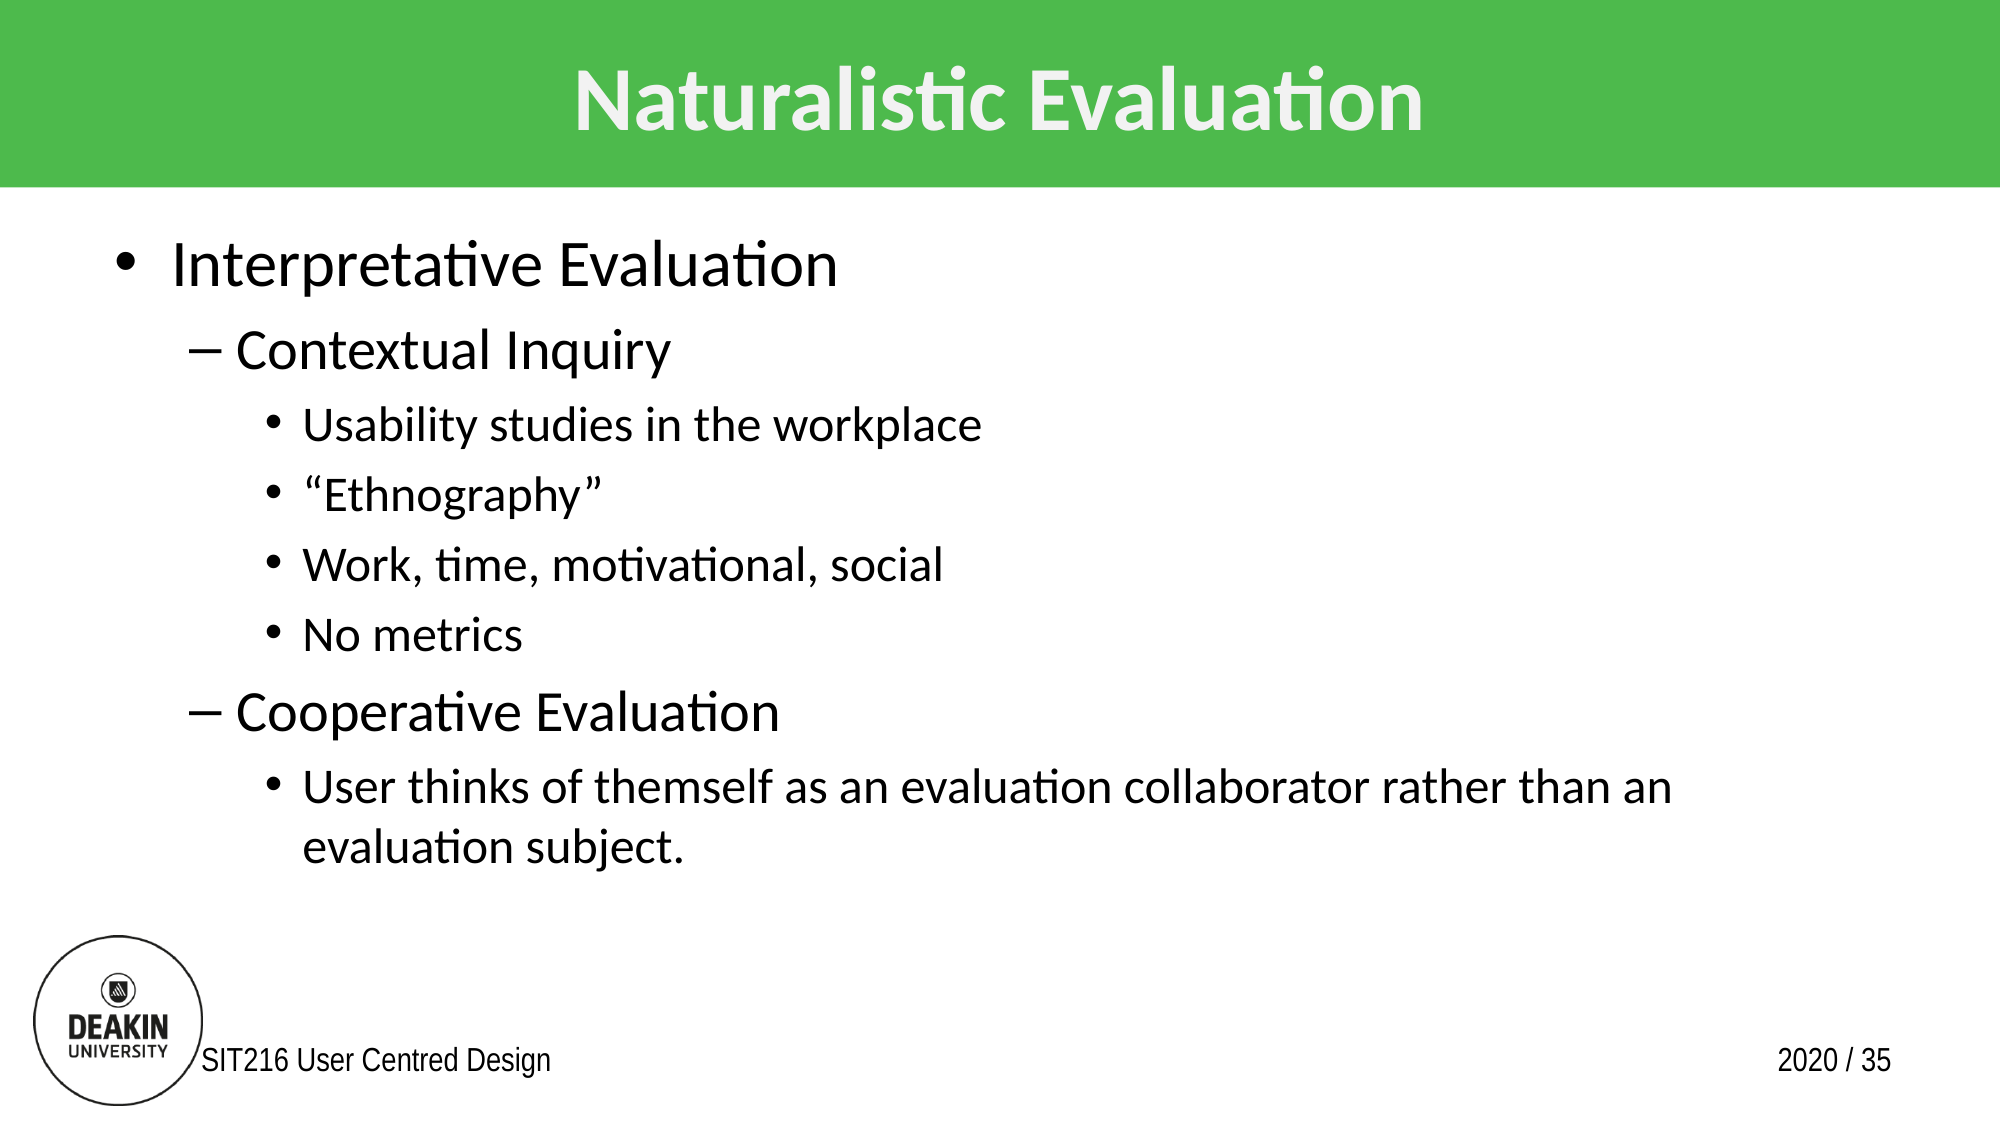

# Naturalistic Evaluation
Interpretative Evaluation
Contextual Inquiry
Usability studies in the workplace
“Ethnography”
Work, time, motivational, social
No metrics
Cooperative Evaluation
User thinks of themself as an evaluation collaborator rather than an evaluation subject.